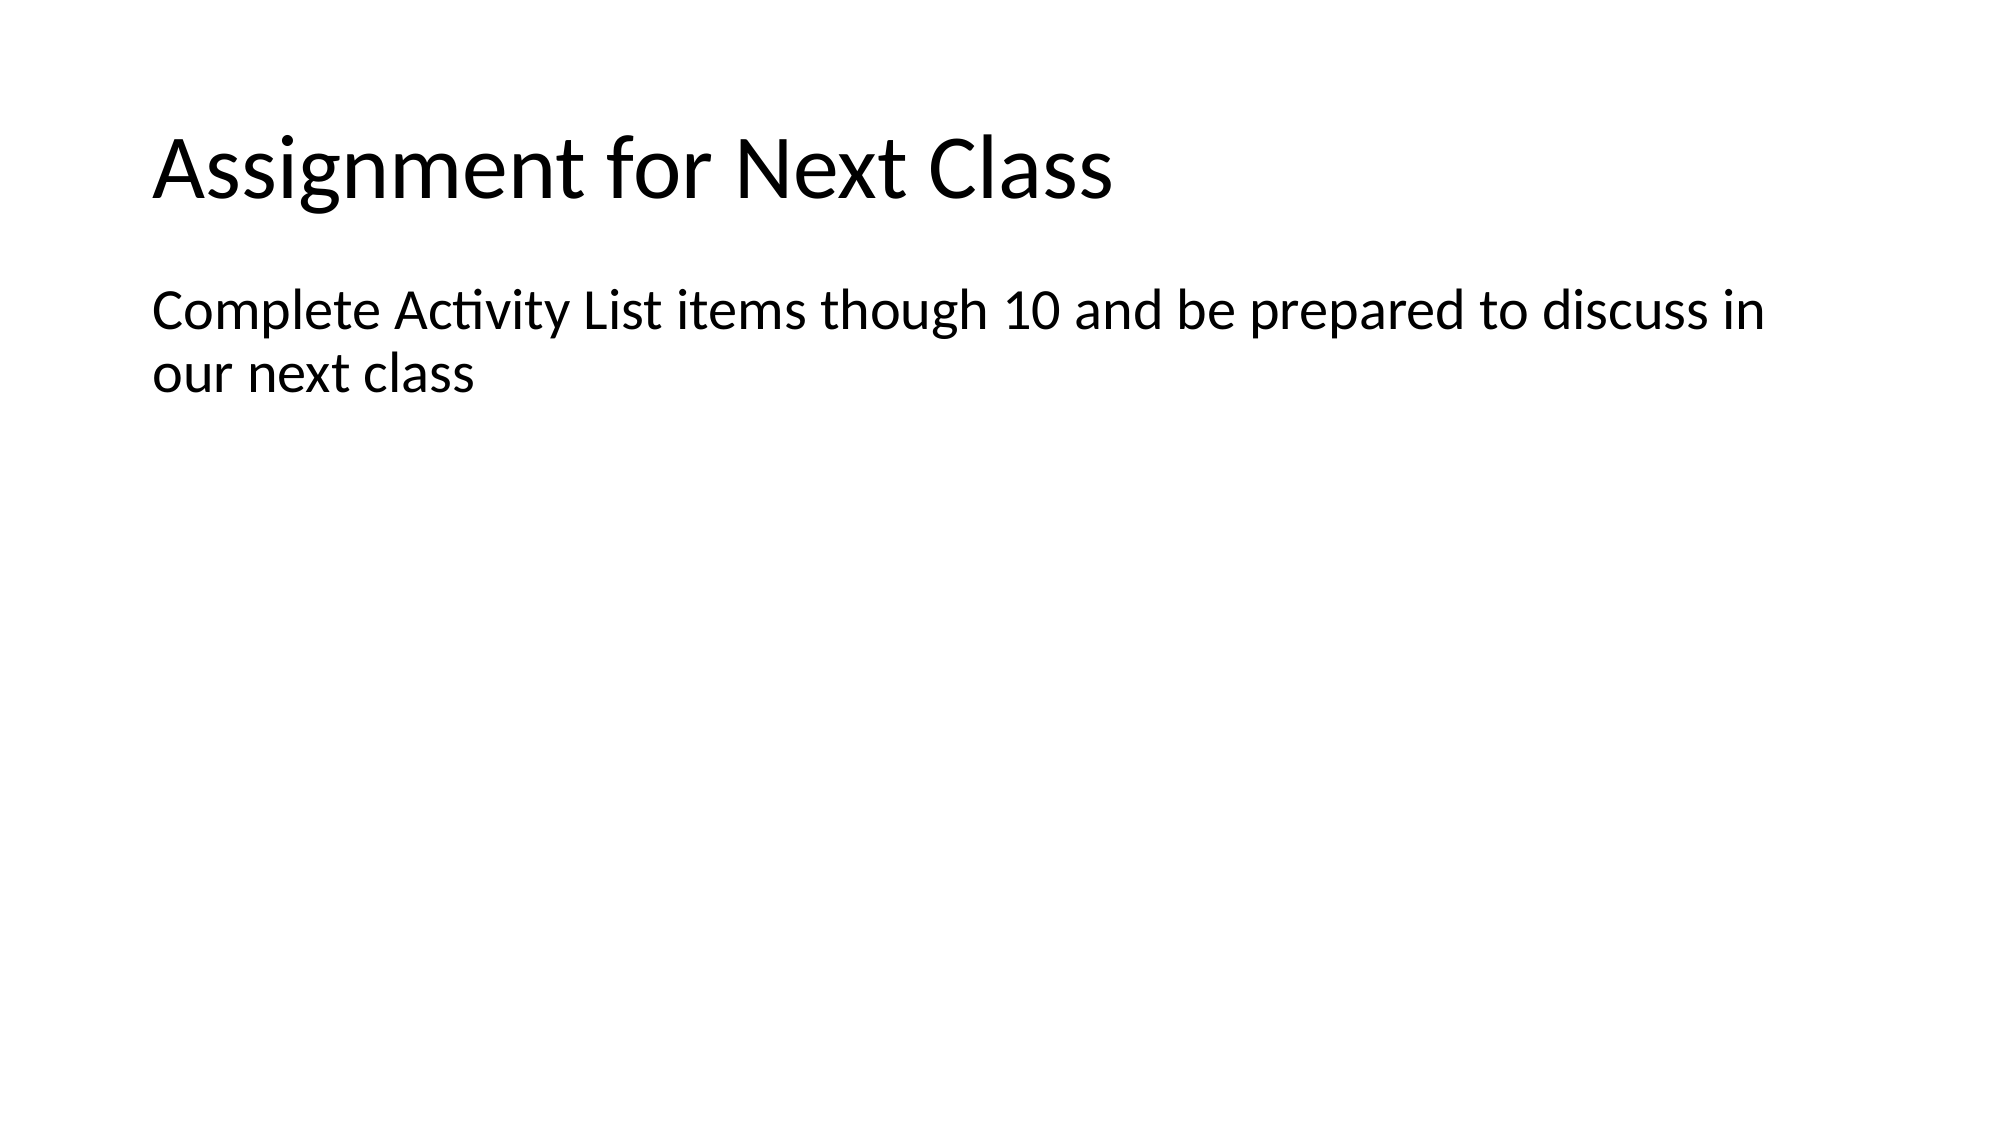

# Assignment for Next Class
Complete Activity List items though 10 and be prepared to discuss in our next class